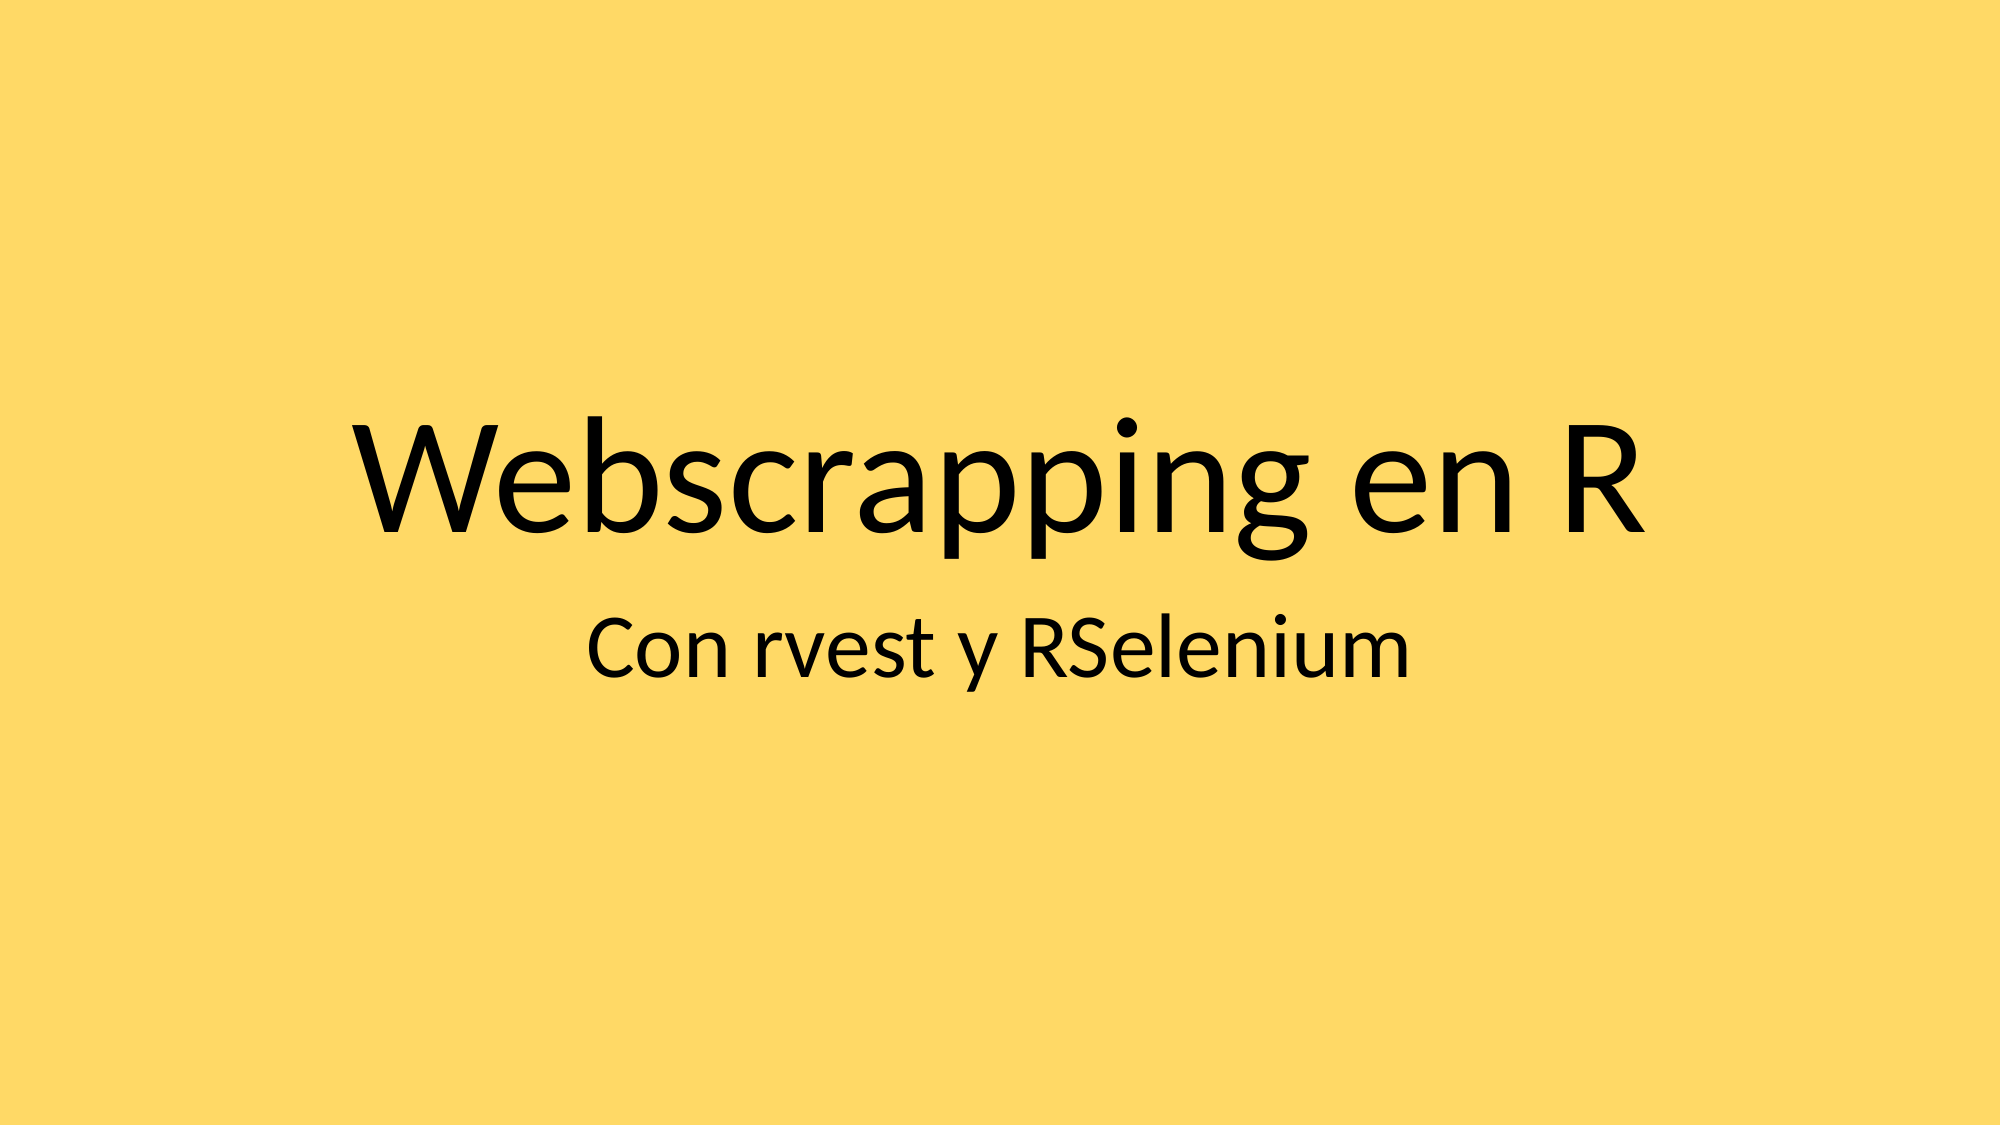

# Webscrapping en R
Con rvest y RSelenium